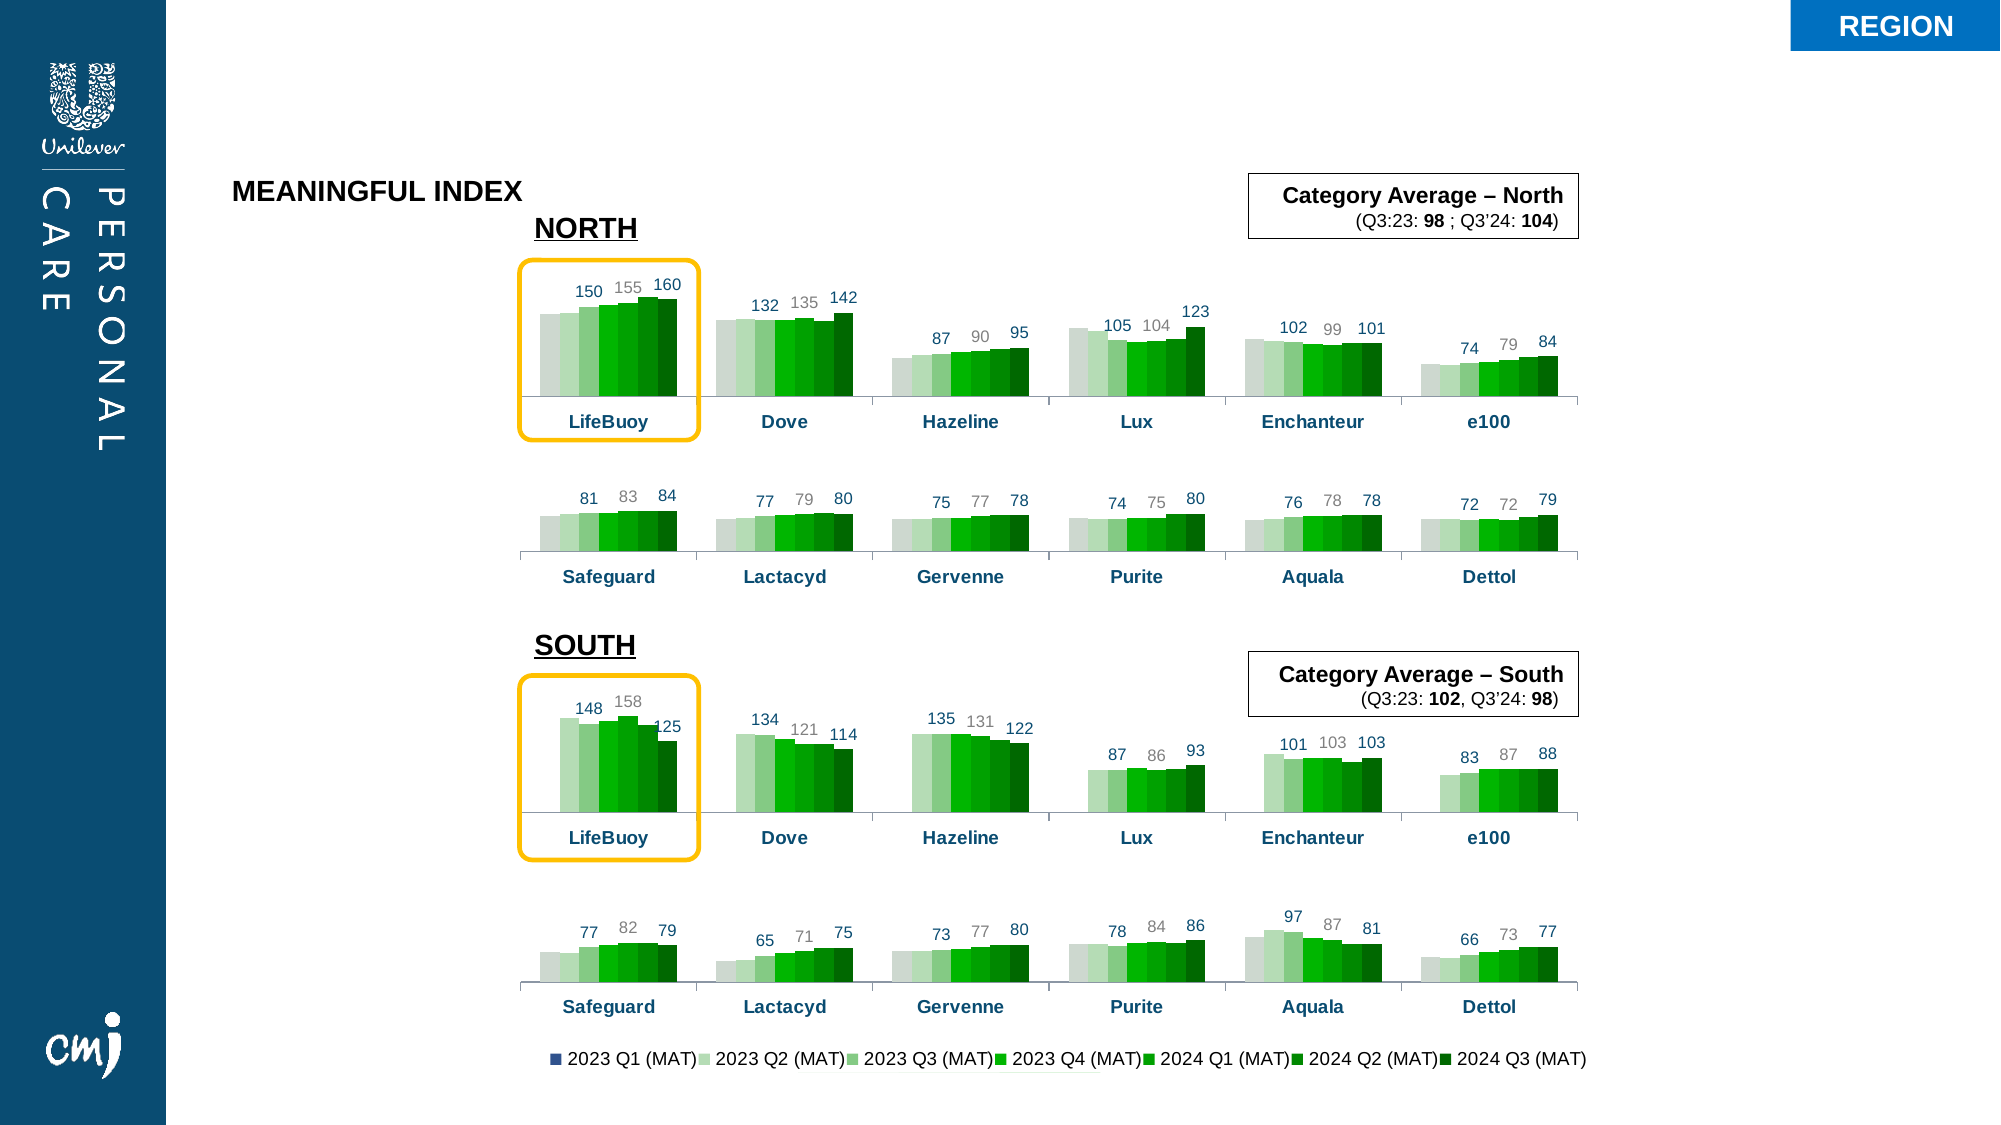

REGION

MEANINGFUL INDEX
Category Average – North
(Q3:23: 98 ; Q3’24: 104)
NORTH

### Chart

| Category | 2023 Q1 (MAT) | 2023 Q2 (MAT) | 2023 Q3 (MAT) | 2023 Q4 (MAT) | 2024 Q1 (MAT) | 2024 Q2 (MAT) | 2024 Q3 (MAT) |
|---|---|---|---|---|---|---|---|
| LifeBuoy | 139.99398973355494 | 141.97391174587545 | 149.90281099398305 | 152.46924281181174 | 155.2734829289219 | 162.16318800435815 | 160.0 |
| Dove | 131.72343742219135 | 133.96936441106322 | 131.9826371610168 | 132.1865522153196 | 135.2424876422227 | 130.8178590765195 | 142.0 |
| Hazeline | 81.4878015008247 | 85.22235160462505 | 87.324773207705 | 89.83689106674404 | 90.45017874813603 | 93.00447113955805 | 95.0 |
| Lux | 121.61506186967476 | 117.87302303389328 | 105.21487516598222 | 102.26188225088987 | 104.2545453256414 | 106.21156892788453 | 123.0 |
| Enchanteur | 107.23391820235697 | 103.75835503329523 | 102.32867974058318 | 99.7677642177238 | 99.02989989050799 | 101.44032972502342 | 101.0 |
| e100 | 73.35517876264383 | 72.33066461260664 | 74.47014056250964 | 76.40822809588721 | 78.7696967021461 | 82.92391392034232 | 84.0 |

### Chart

| Category | 2023 Q1 (MAT) | 2023 Q2 (MAT) | 2023 Q3 (MAT) | 2023 Q4 (MAT) | 2024 Q1 (MAT) | 2024 Q2 (MAT) | 2024 Q3 (MAT) |
|---|---|---|---|---|---|---|---|
| Safeguard | 77.577407147566 | 79.65704498639019 | 80.79610506106476 | 81.73150125569755 | 83.37625839823464 | 83.37525372999465 | 84.0 |
| Lactacyd | 72.98926800054565 | 74.27652648317546 | 76.93462153502833 | 78.34845576906233 | 79.46121227276022 | 81.2544050187783 | 80.0 |
| Gervenne | 73.5614822075991 | 73.36009795831566 | 75.02767158812217 | 74.84702158507154 | 76.50486985286184 | 79.11740658732371 | 78.0 |
| Purite | 74.53120625255717 | 73.75691569092075 | 73.80471183167624 | 74.0218212471307 | 74.8612044615862 | 79.5361783540938 | 80.0 |
| Aquala | 71.27648529390056 | 73.01676139345467 | 75.71732636319649 | 76.56575797597718 | 77.77077992277461 | 79.1007489557571 | 78.0 |
| Dettol | 72.8371955327945 | 72.90521672575852 | 72.26845627732658 | 72.95413344168553 | 72.39270591004487 | 76.42823224751695 | 79.0 |
SOUTH
Category Average – South
(Q3:23: 102, Q3’24: 98)

### Chart

| Category | 2023 Q1 (MAT) | 2023 Q2 (MAT) | 2023 Q3 (MAT) | 2023 Q4 (MAT) | 2024 Q1 (MAT) | 2024 Q2 (MAT) | 2024 Q3 (MAT) |
|---|---|---|---|---|---|---|---|
| LifeBuoy | None | 155.19967060963776 | 147.72070373342137 | 151.44545665059357 | 158.29161775331906 | 146.52520495993085 | 125.0 |
| Dove | None | 134.5994404427325 | 133.65807086728702 | 127.48357256847812 | 121.21855958491382 | 121.09197336288565 | 114.0 |
| Hazeline | None | 134.45835173676468 | 134.6581537185145 | 134.7463494518609 | 131.3983949275621 | 126.04303899722656 | 122.0 |
| Lux | None | 86.59765578212394 | 86.98479260531026 | 88.88836518934494 | 86.26577428797493 | 87.40344608187759 | 93.0 |
| Enchanteur | None | 107.31306851361889 | 100.96924583506309 | 102.31095841942386 | 102.57939044971349 | 96.47631913182524 | 103.0 |
| e100 | None | 79.0939161256172 | 82.95334288414423 | 88.04609163211796 | 87.1431806189538 | 87.89078464406788 | 88.0 |

### Chart

| Category | 2023 Q1 (MAT) | 2023 Q2 (MAT) | 2023 Q3 (MAT) | 2023 Q4 (MAT) | 2024 Q1 (MAT) | 2024 Q2 (MAT) | 2024 Q3 (MAT) |
|---|---|---|---|---|---|---|---|
| Safeguard | 70.33306499861258 | 69.24726344259223 | 76.64854639655653 | 79.31428332886134 | 82.14444751755686 | 82.24765876679291 | 79.0 |
| Lactacyd | 57.39380737170117 | 59.08649297394749 | 65.0418521451636 | 68.18066619815735 | 71.14051690692745 | 75.44737691829236 | 75.44737691829236 |
| Gervenne | 70.90381495862626 | 72.05370856811832 | 73.12382753693814 | 74.57280818313225 | 77.12730928709716 | 79.0436783230251 | 80.0 |
| Purite | 80.79588337216676 | 80.69974562746661 | 78.18254667383391 | 82.55365951170324 | 83.70282671631024 | 82.63299523521364 | 86.0 |
| Aquala | 90.4411701723065 | 99.0509822867191 | 96.92246533291267 | 88.37640139211423 | 86.53578606939175 | 81.25264235982557 | 81.25264235982557 |
| Dettol | 63.68540565085174 | 62.11932809076854 | 66.44948727722377 | 69.582004981082 | 73.41435023119159 | 77.16738832809531 | 77.16738832809531 |

### Chart

| Category | 2023 Q1 (MAT) | 2023 Q2 (MAT) | 2023 Q3 (MAT) | 2023 Q4 (MAT) | 2024 Q1 (MAT) | 2024 Q2 (MAT) | 2024 Q3 (MAT) |
|---|---|---|---|---|---|---|---|
| Power | None | 0.0 | 0.0 | 0.0 | None | None | None |